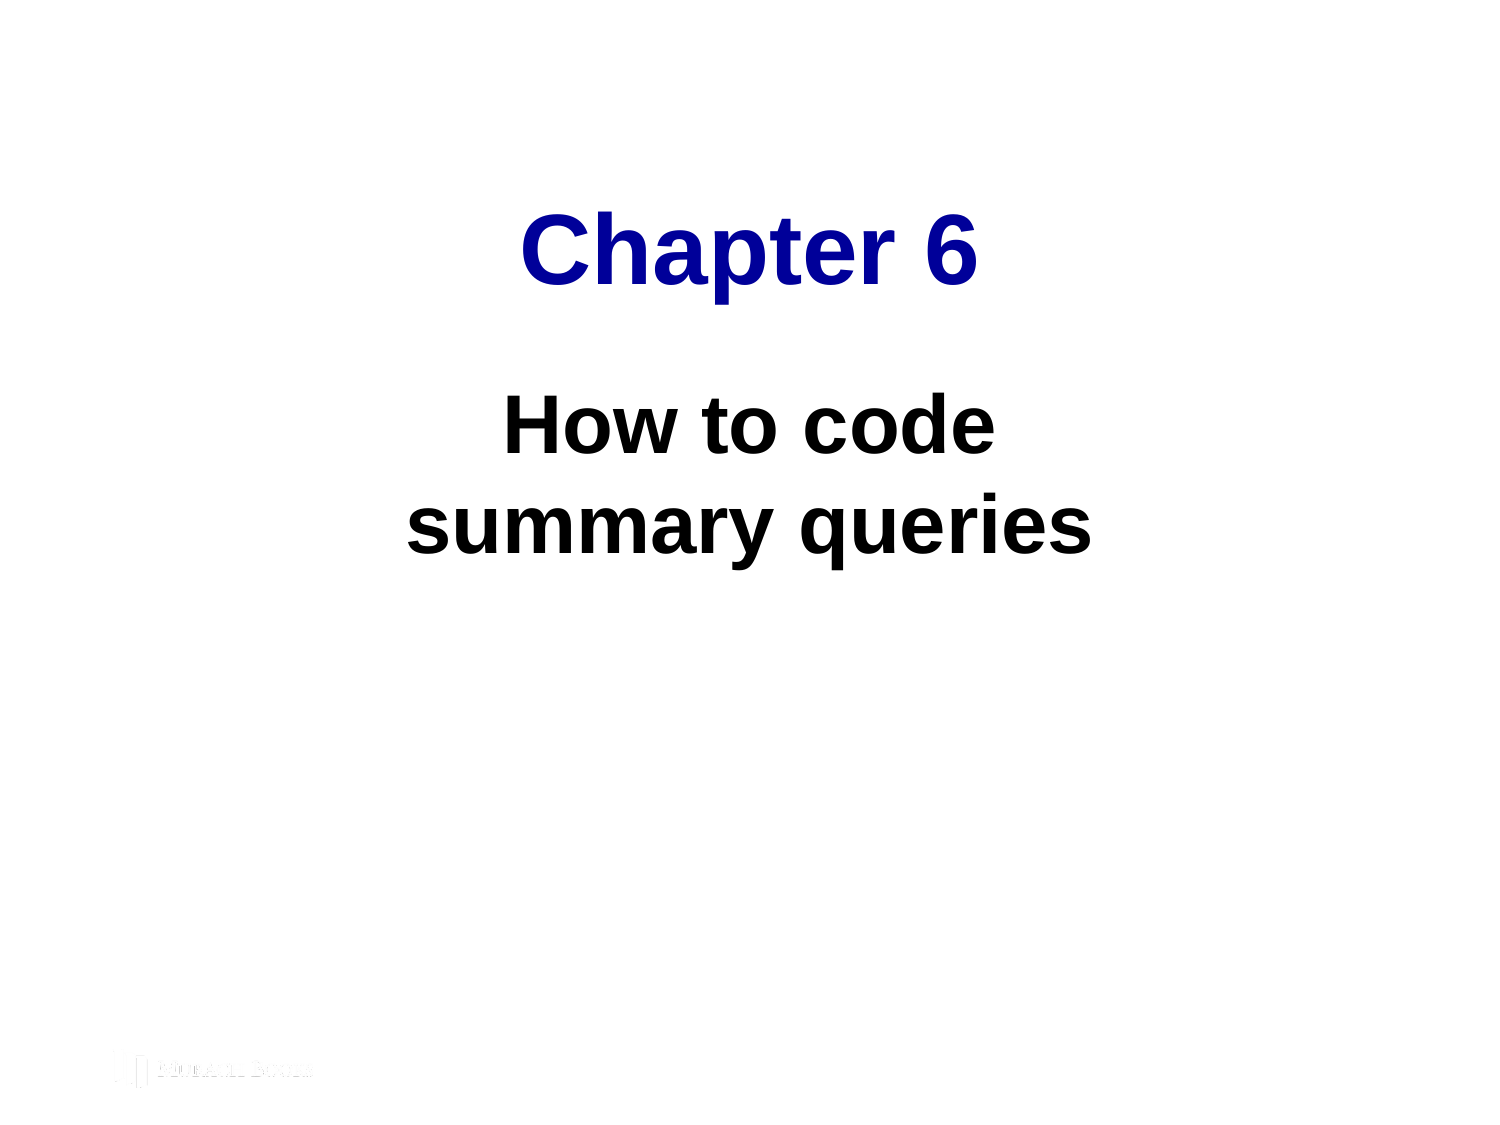

# Chapter 6
How to code
summary queries
© 2019, Mike Murach & Associates, Inc.
Murach’s MySQL 3rd Edition

C6, Slide 213